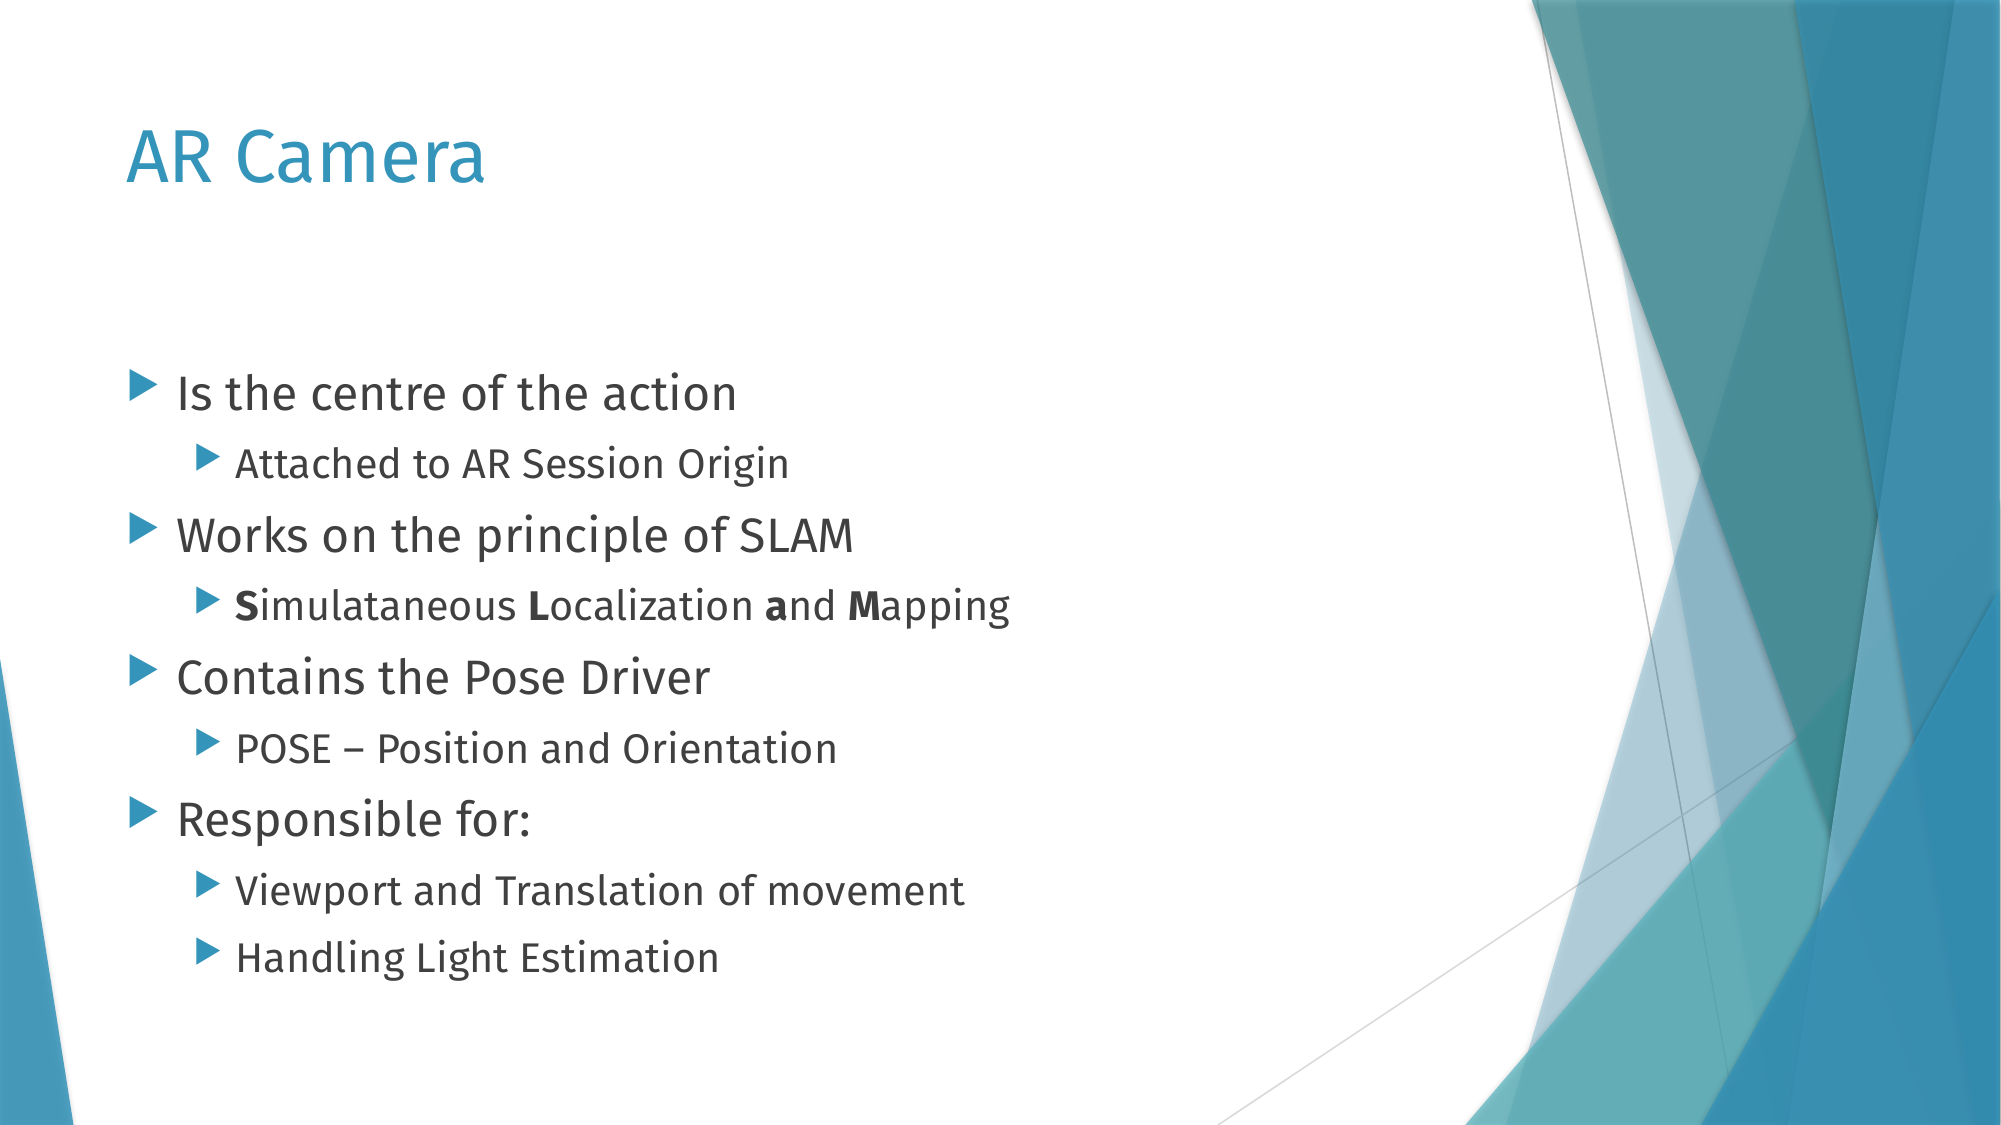

# AR Camera
Is the centre of the action
Attached to AR Session Origin
Works on the principle of SLAM
Simulataneous Localization and Mapping
Contains the Pose Driver
POSE – Position and Orientation
Responsible for:
Viewport and Translation of movement
Handling Light Estimation